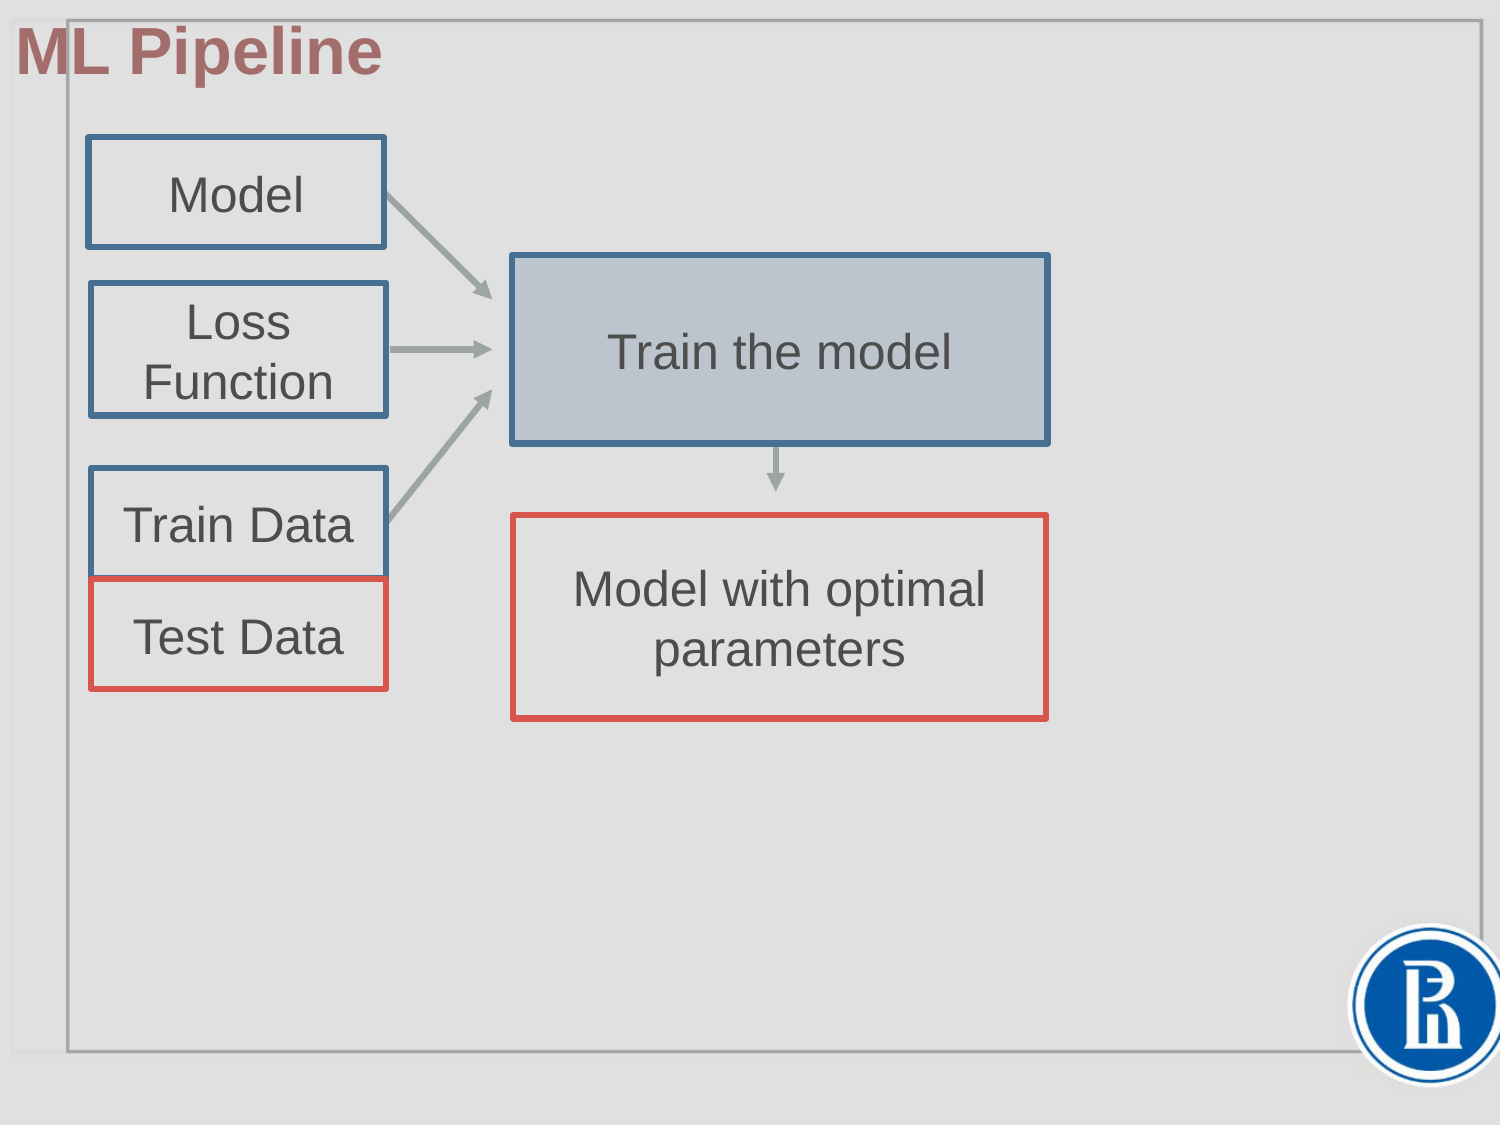

# ML Pipeline
Model
Train the model
Loss Function
Train Data
Model with optimal parameters
Test Data